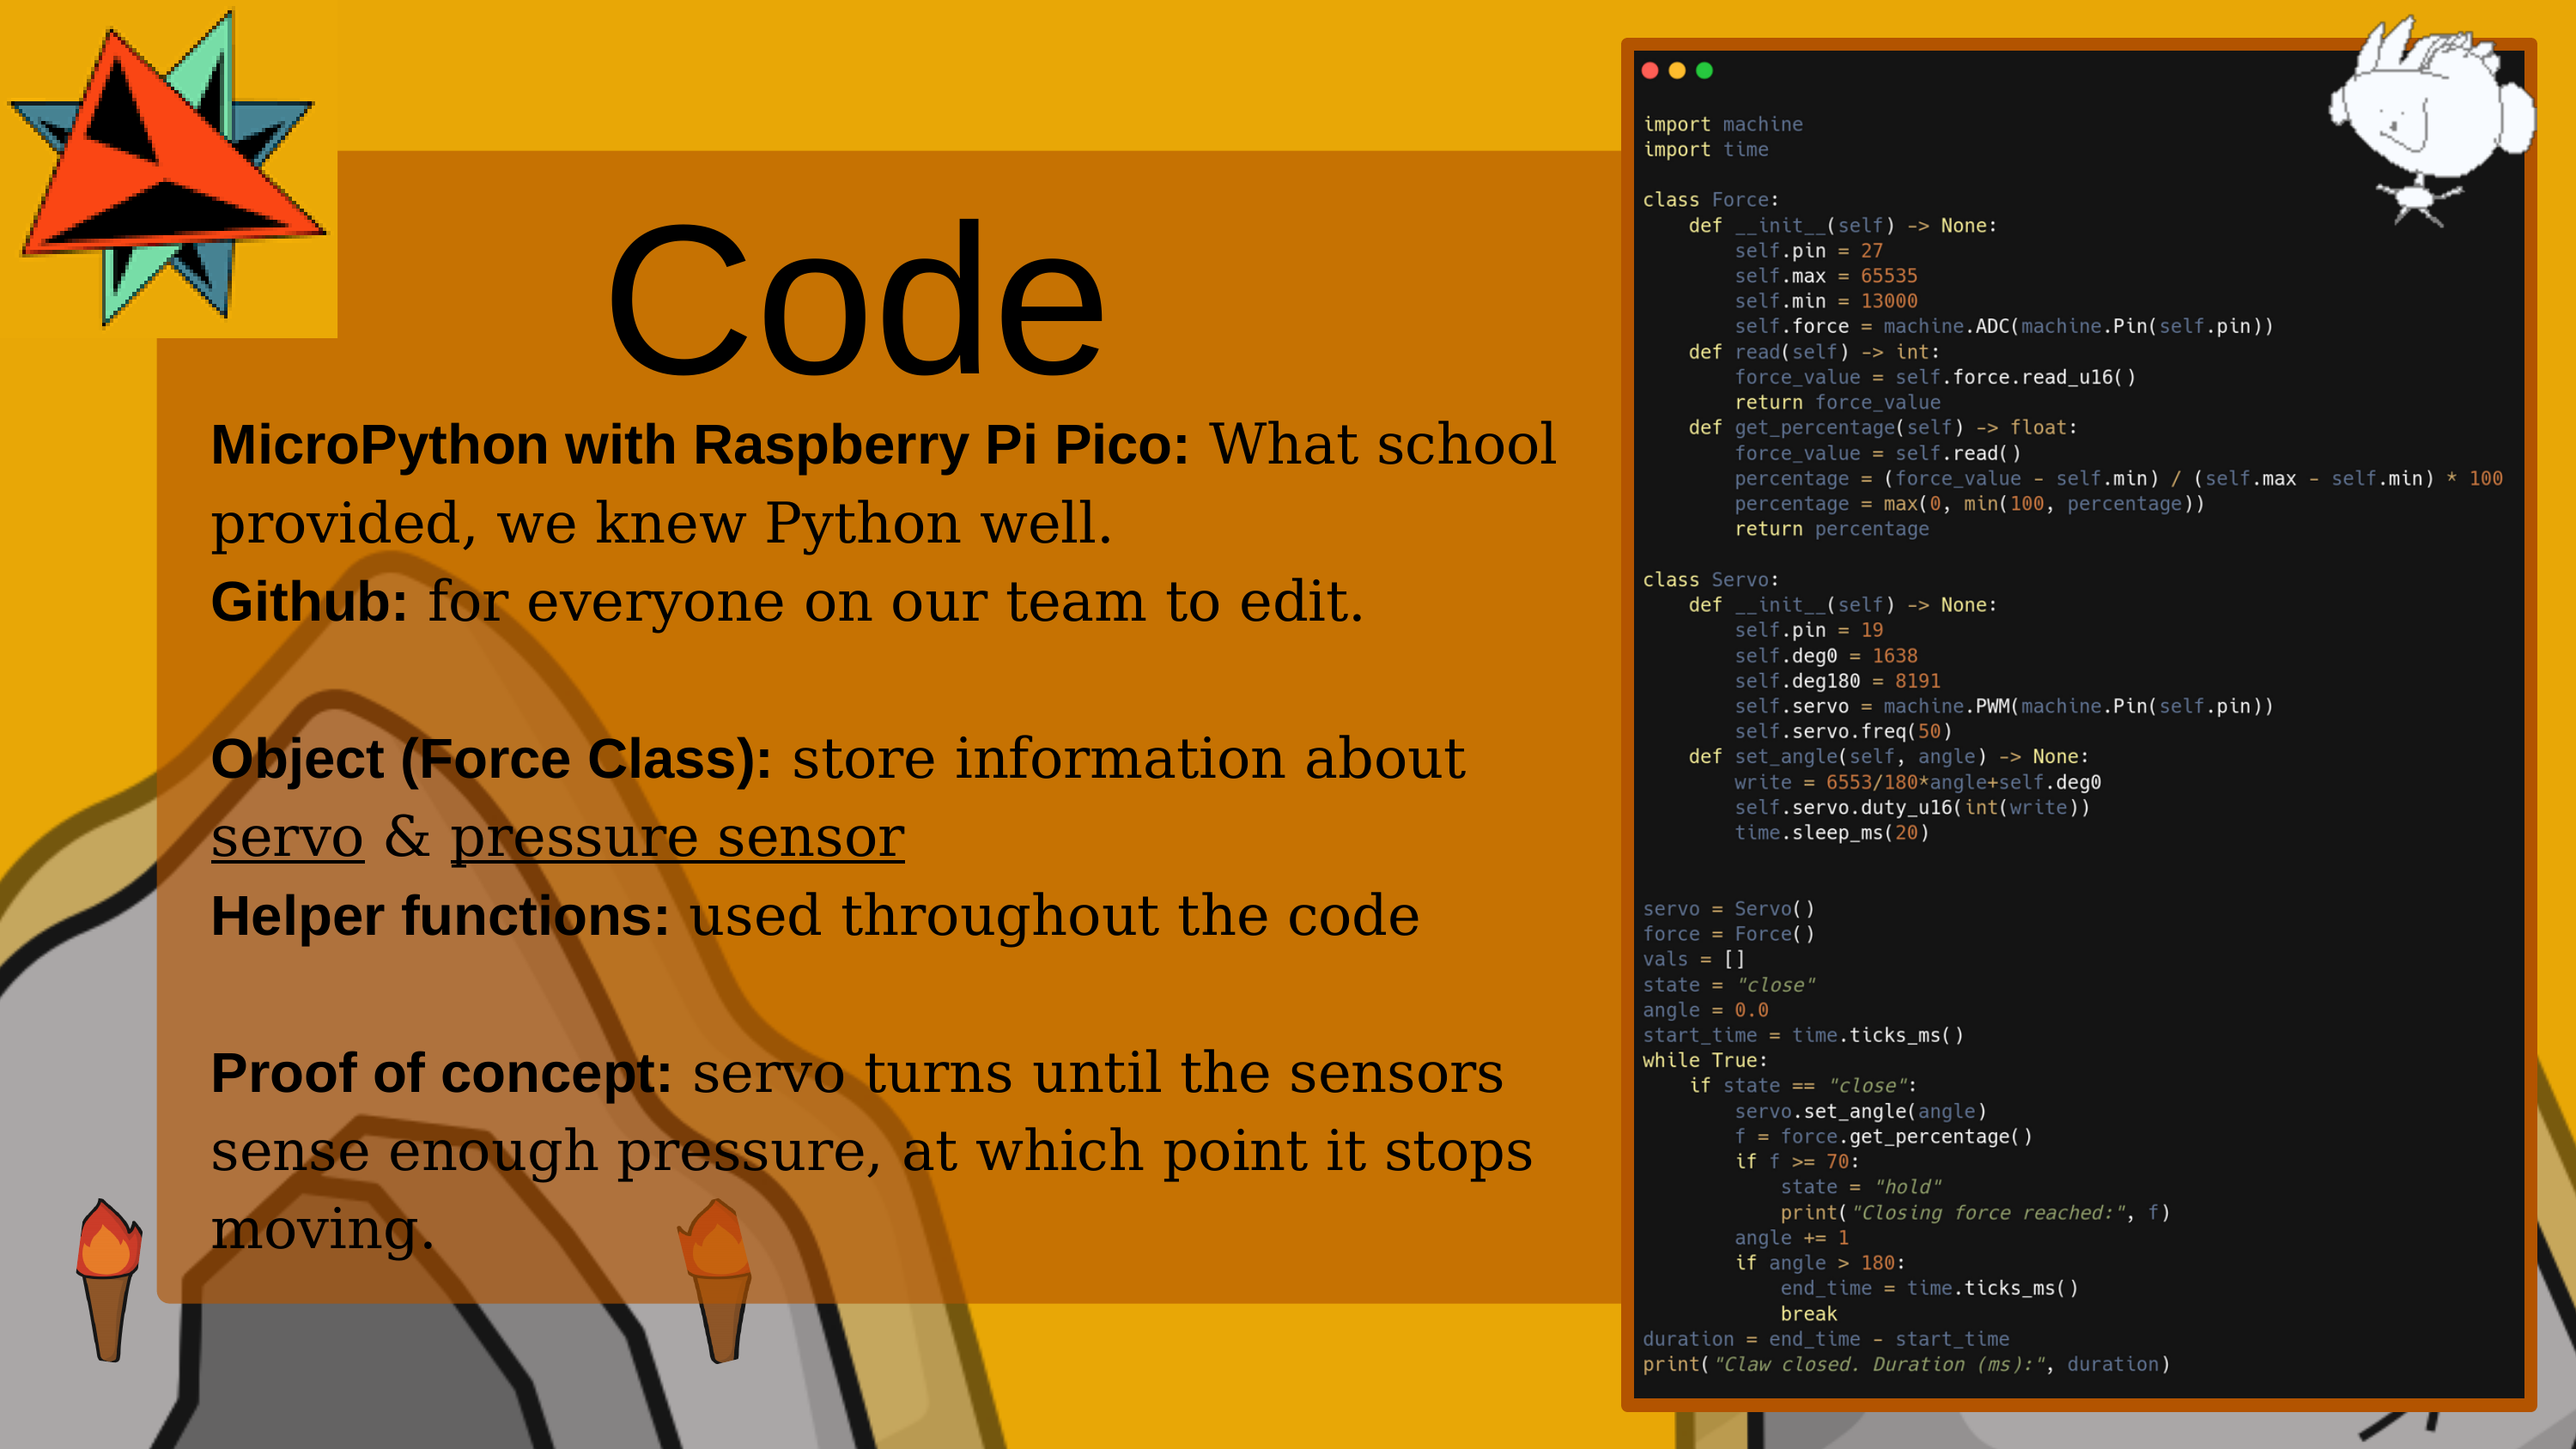

Code

MicroPython with Raspberry Pi Pico: What school provided, we knew Python well.
Github: for everyone on our team to edit.

Object (Force Class): store information about servo & pressure sensor
Helper functions: used throughout the code

Proof of concept: servo turns until the sensors sense enough pressure, at which point it stops moving.